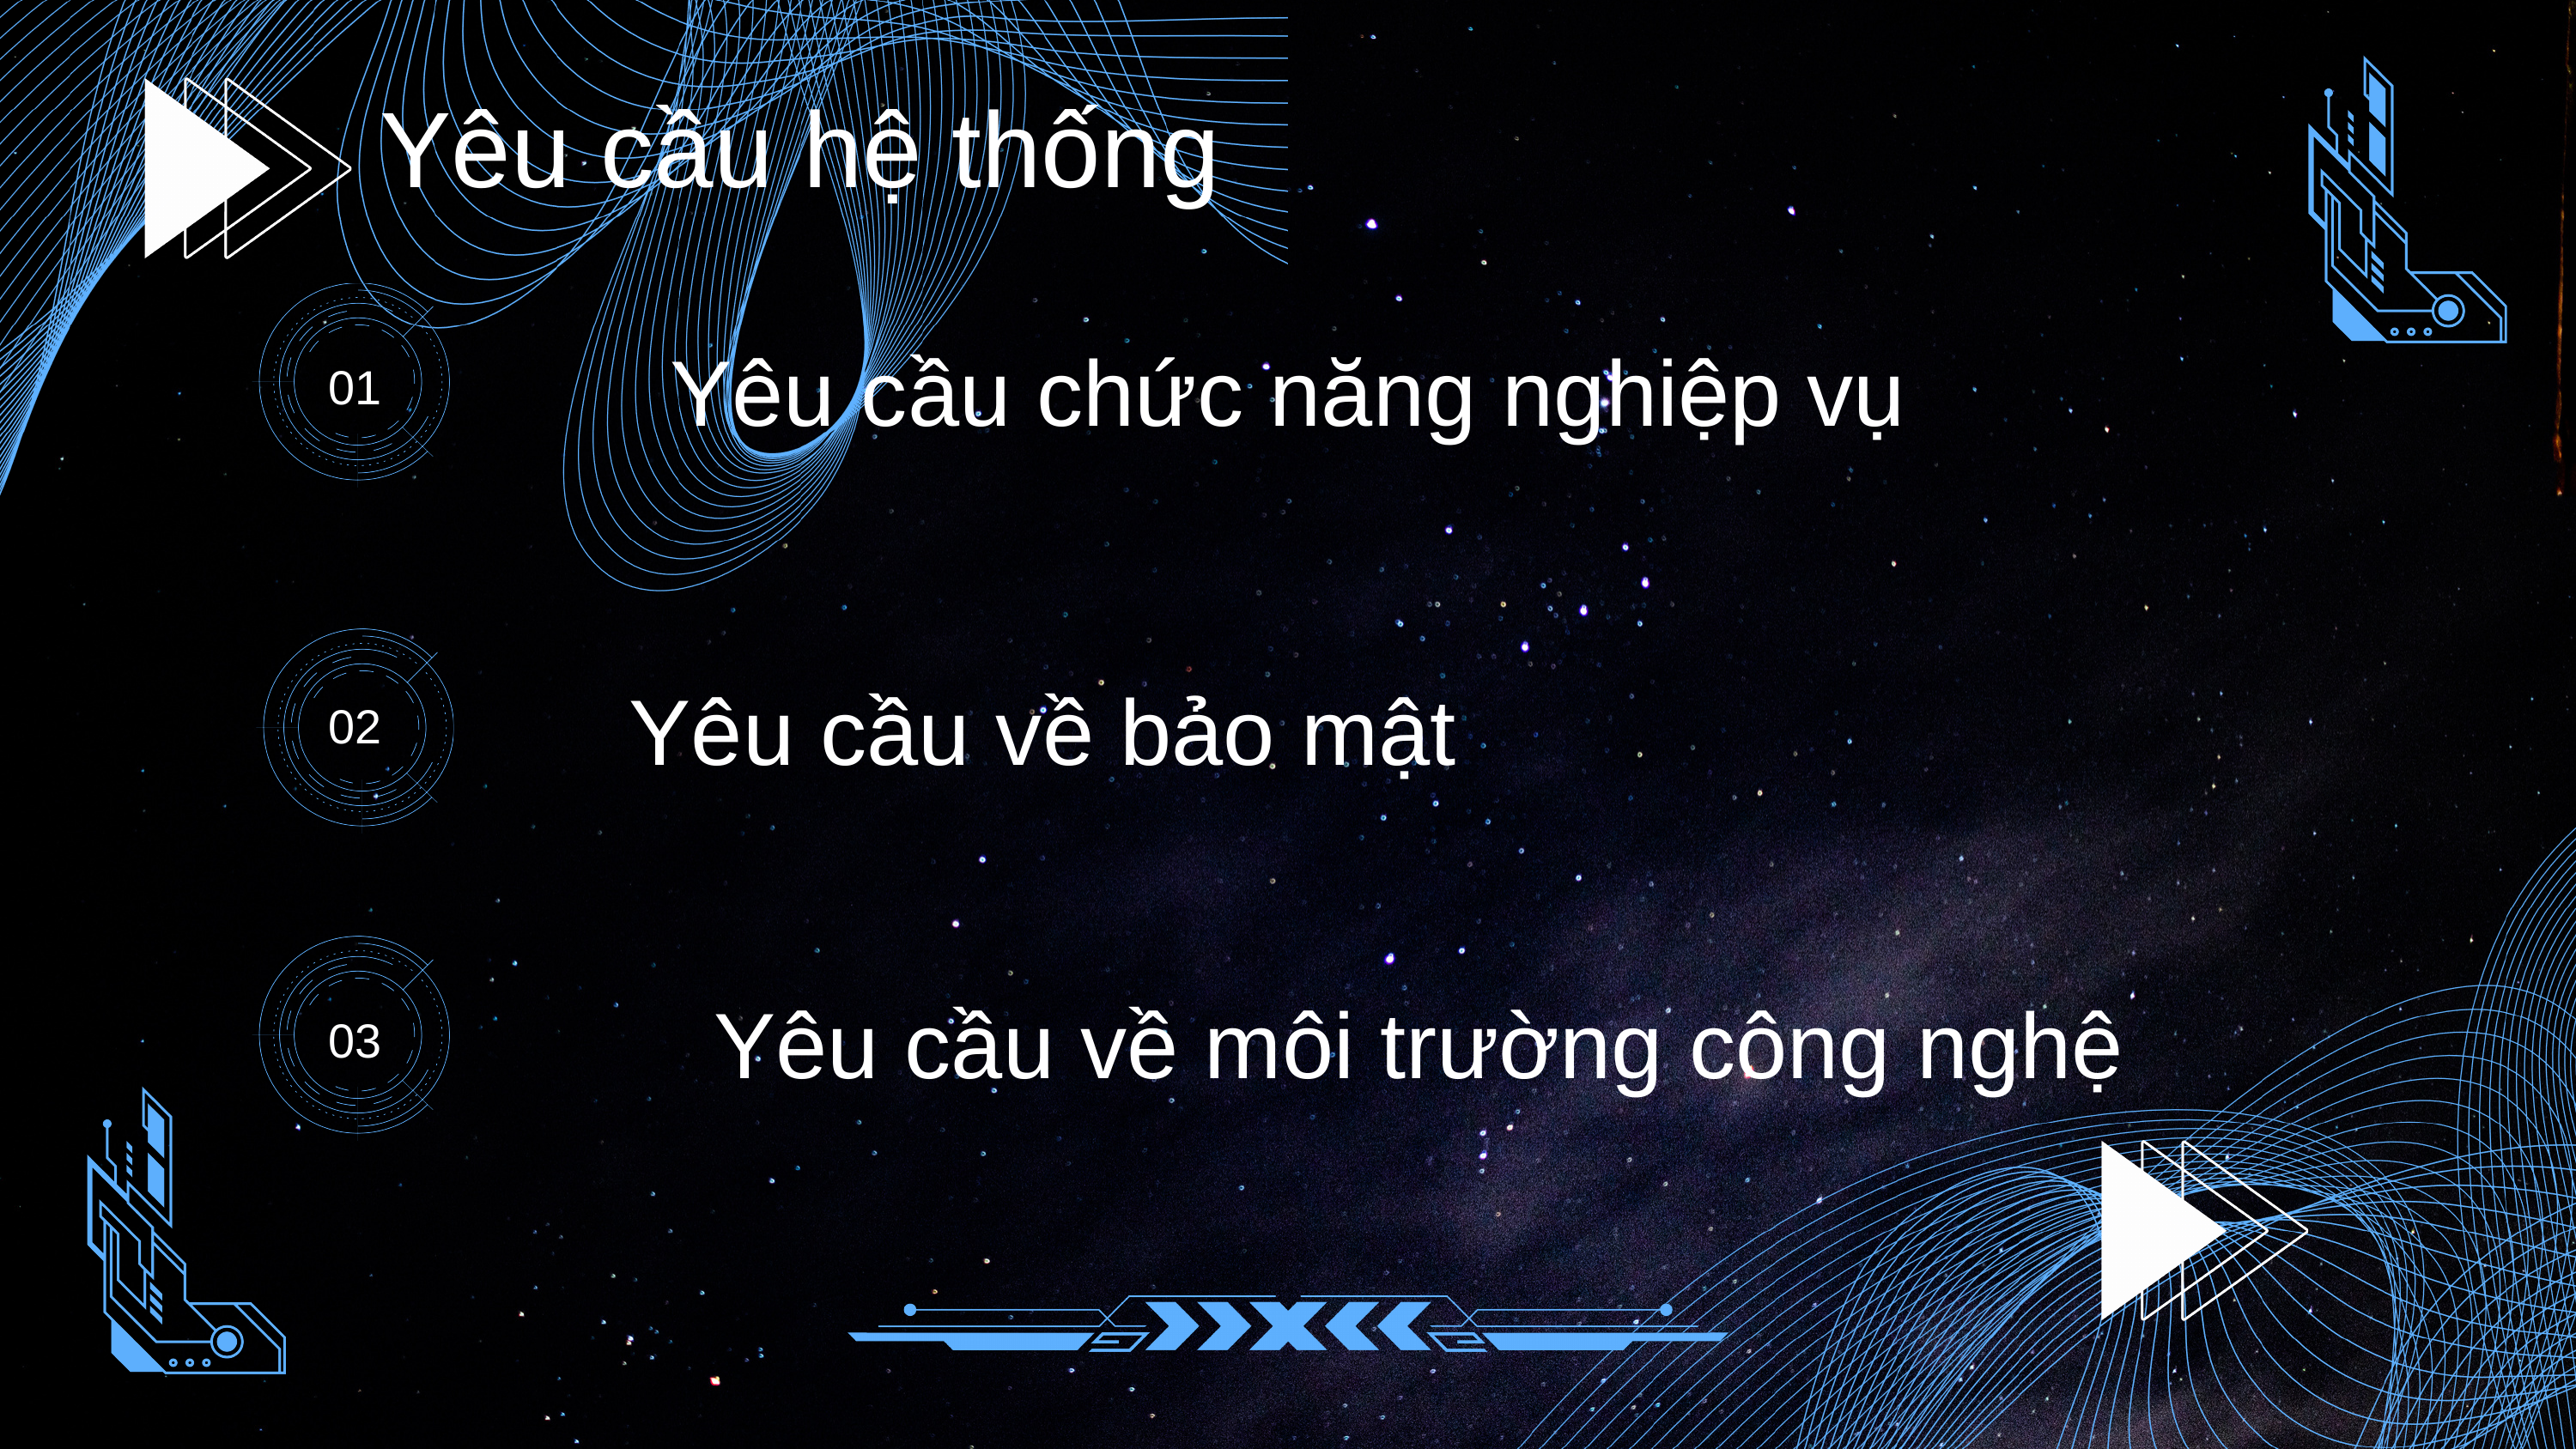

Yêu cầu hệ thống

Yêu cầu chức năng nghiệp vụ
01

Yêu cầu về bảo mật
02

Yêu cầu về môi trường công nghệ
03